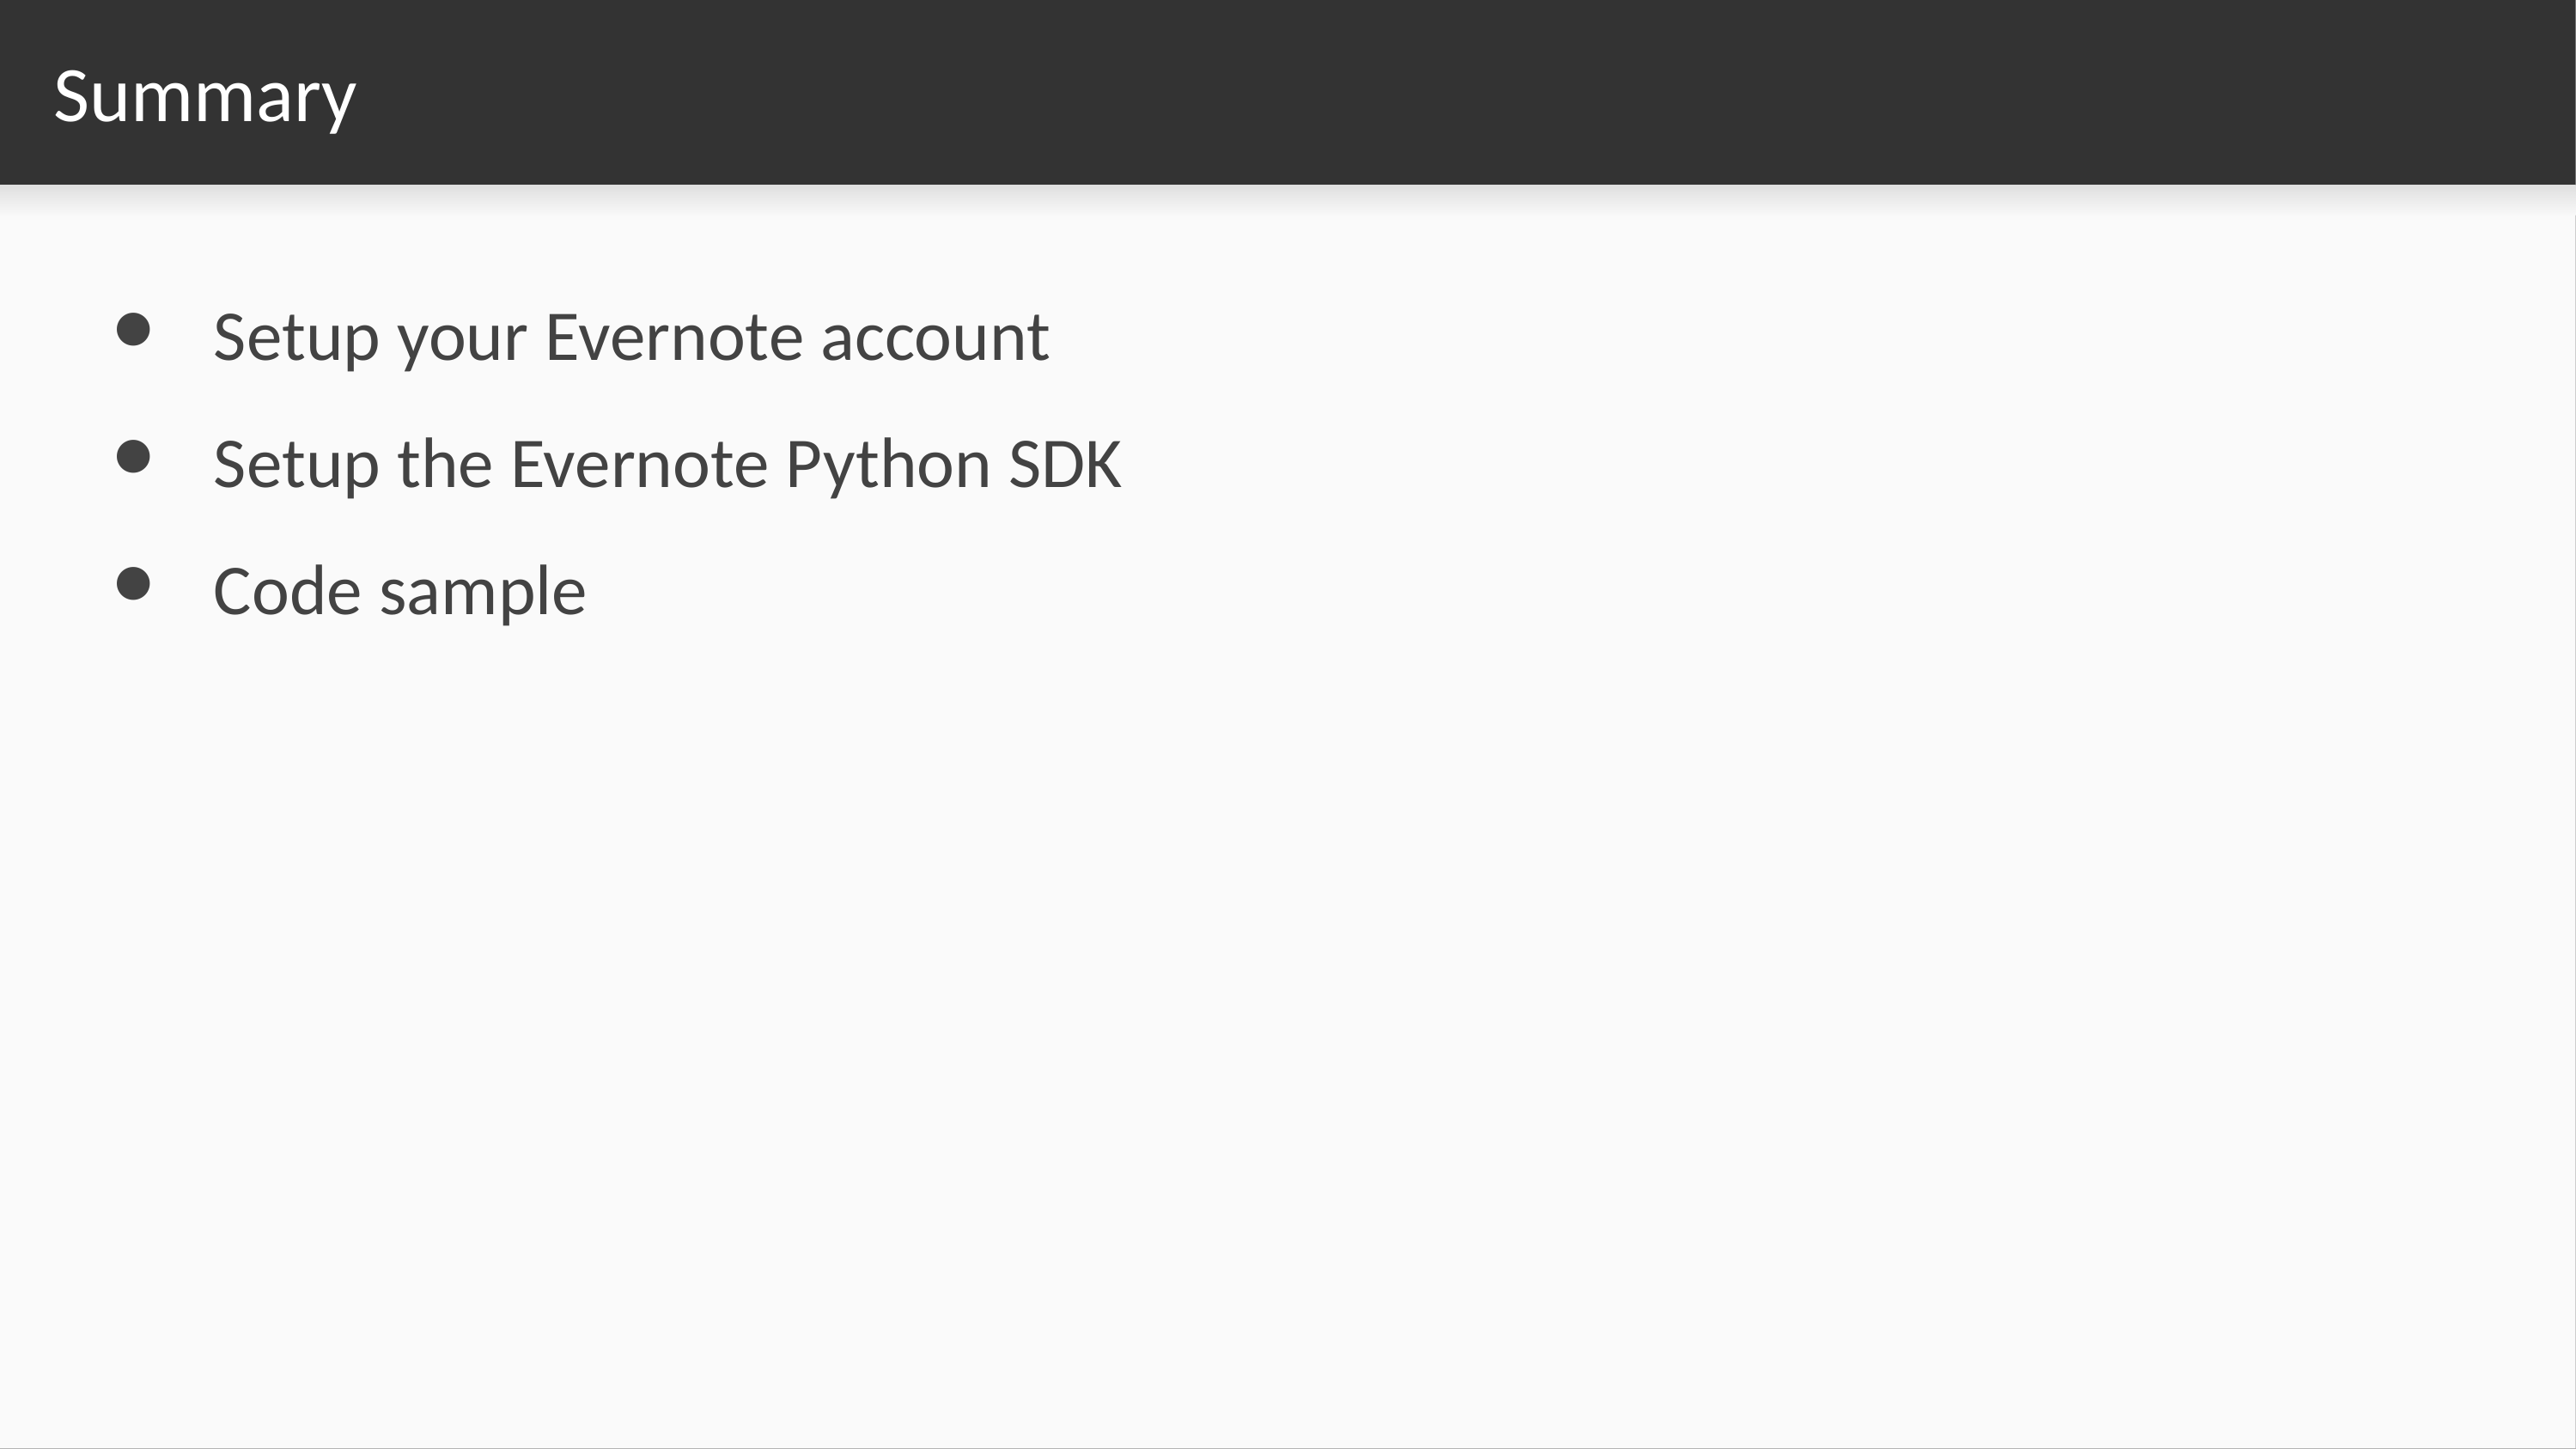

# Summary
Setup your Evernote account
Setup the Evernote Python SDK
Code sample